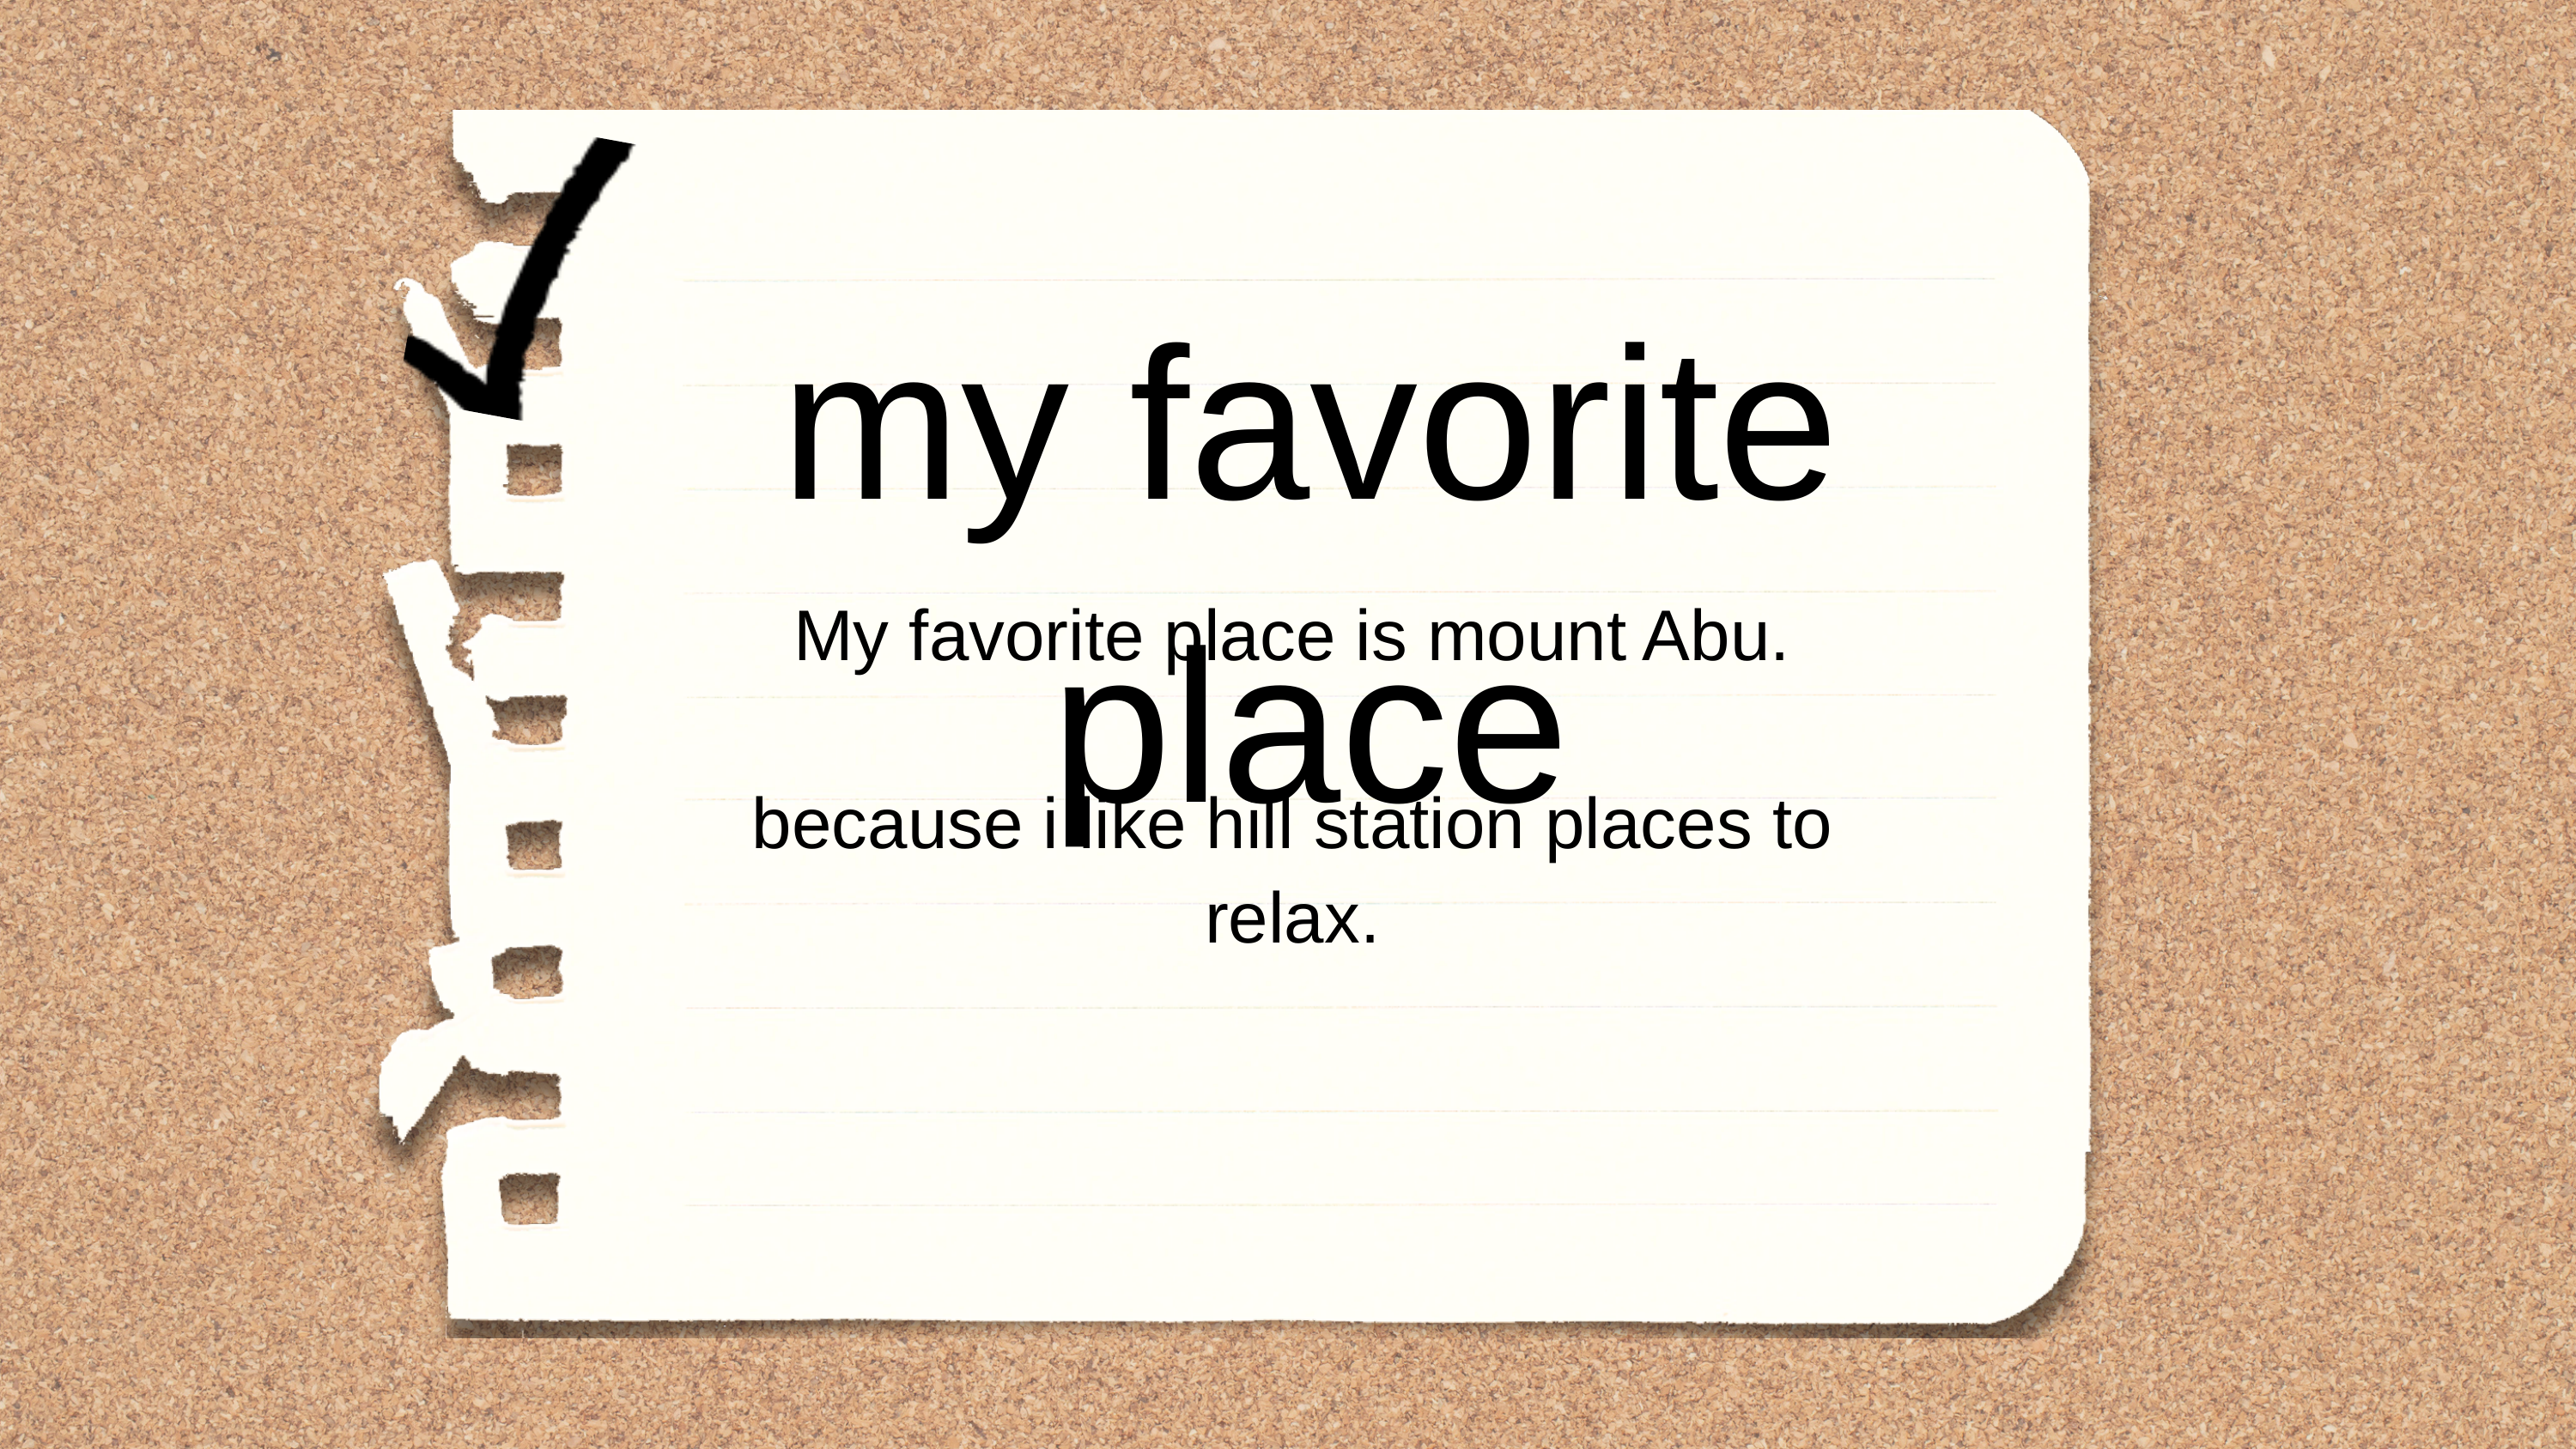

my favorite place
My favorite place is mount Abu.

because i like hill station places to relax.